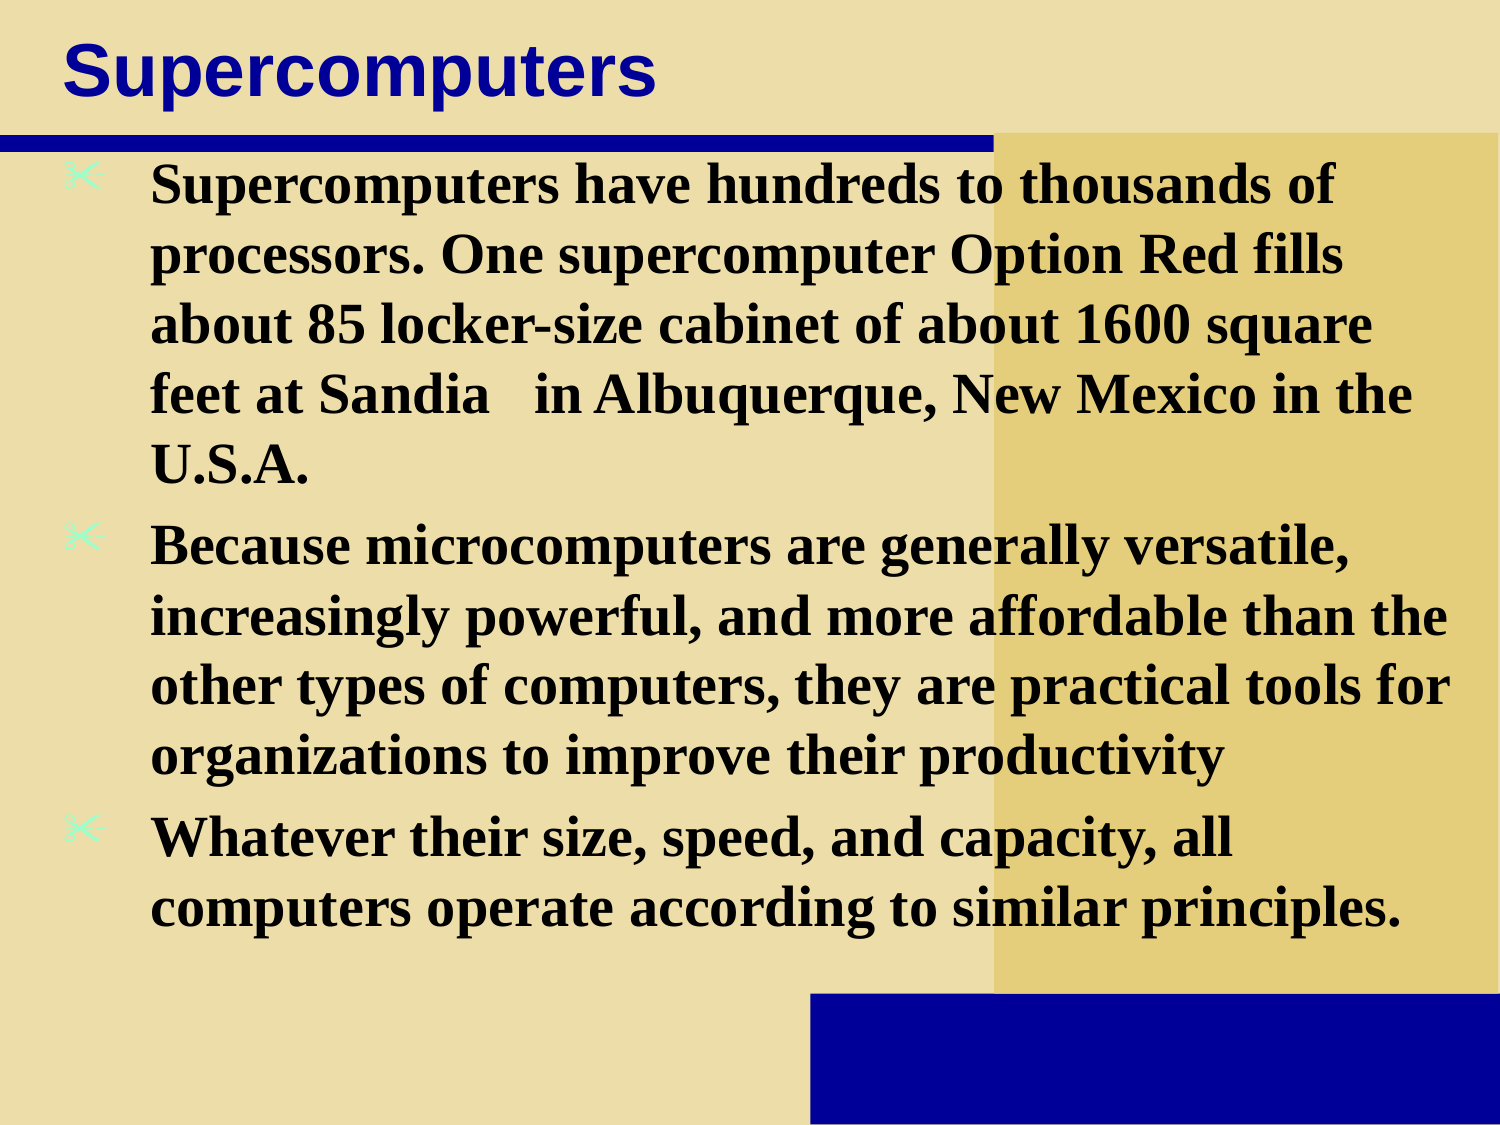

# Supercomputers
Supercomputers have hundreds to thousands of processors. One supercomputer Option Red fills about 85 locker-size cabinet of about 1600 square feet at Sandia   in Albuquerque, New Mexico in the U.S.A.
Because microcomputers are generally versatile, increasingly powerful, and more affordable than the other types of computers, they are practical tools for organizations to improve their productivity
Whatever their size, speed, and capacity, all computers operate according to similar principles.